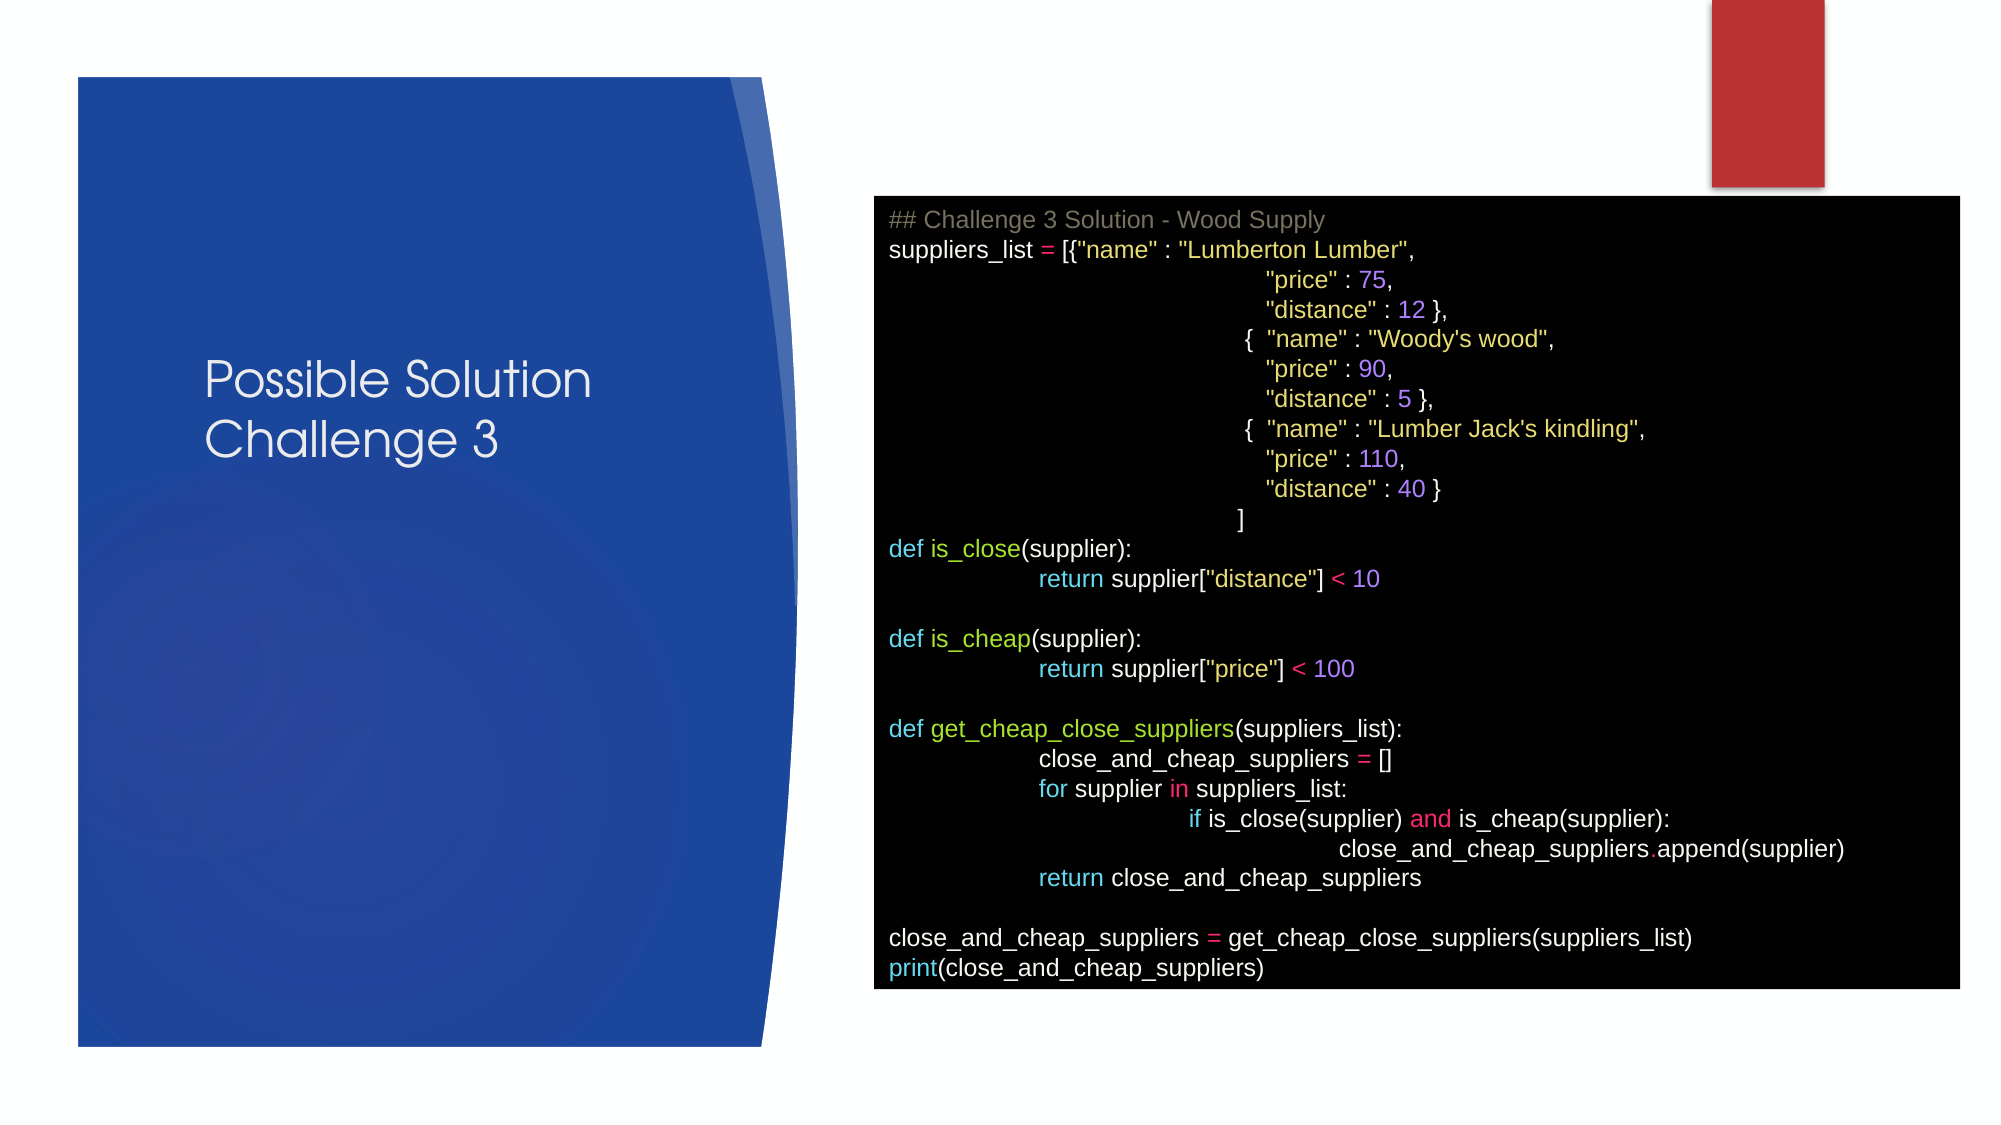

## Challenge 3 Solution - Wood Supply
suppliers_list = [{"name" : "Lumberton Lumber",
		           "price" : 75,
	 	           "distance" : 12 },
	 	        {  "name" : "Woody's wood",
	 	           "price" : 90,
		           "distance" : 5 },
		        {  "name" : "Lumber Jack's kindling",
	 	           "price" : 110,
		           "distance" : 40 }
		       ]
def is_close(supplier):
	return supplier["distance"] < 10

def is_cheap(supplier):
	return supplier["price"] < 100

def get_cheap_close_suppliers(suppliers_list):
	close_and_cheap_suppliers = []
	for supplier in suppliers_list:
		if is_close(supplier) and is_cheap(supplier):
			close_and_cheap_suppliers.append(supplier)
	return close_and_cheap_suppliers

close_and_cheap_suppliers = get_cheap_close_suppliers(suppliers_list)
print(close_and_cheap_suppliers)
# Possible Solution Challenge 3